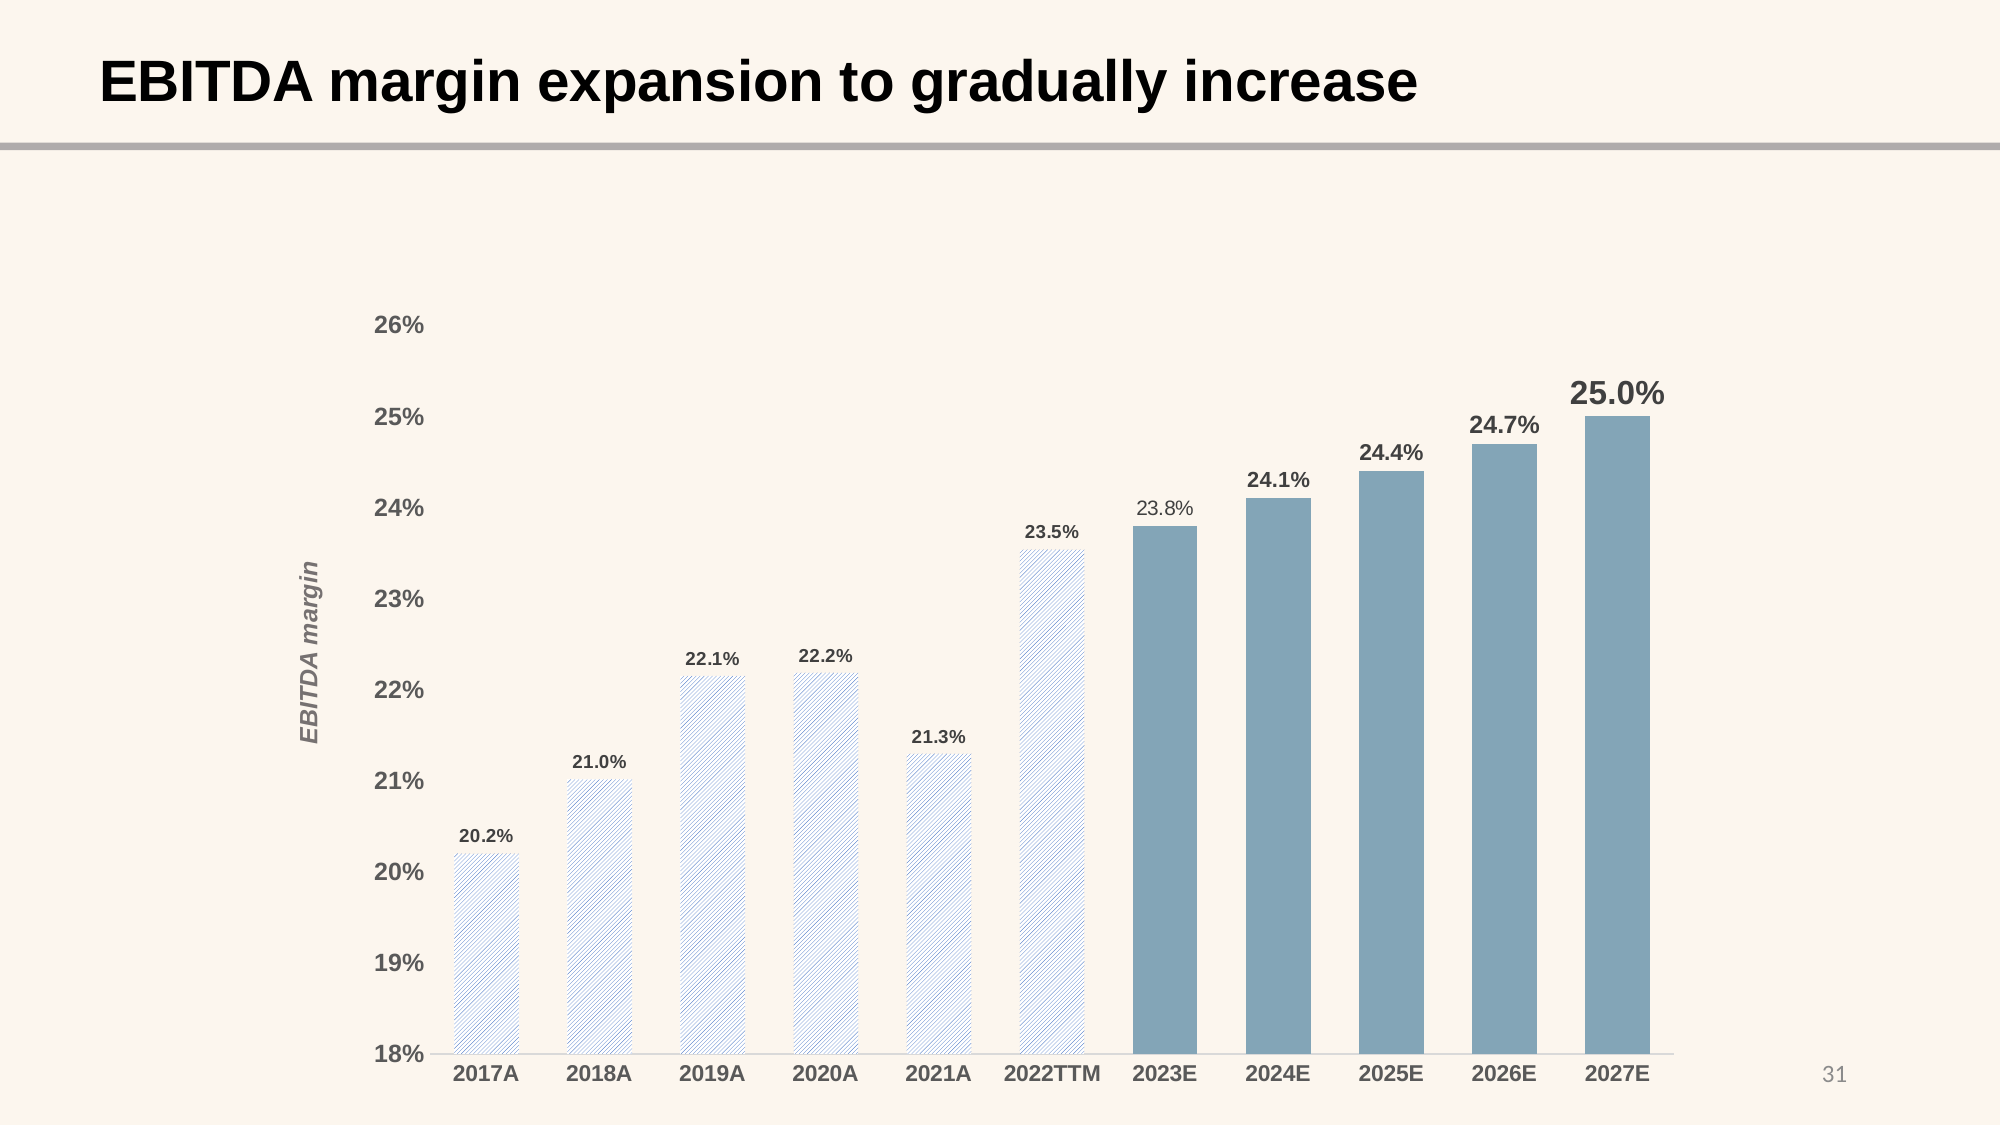

EBITDA margin expansion to gradually increase

### Chart

| Category |  |
|---|---|
| 2017A | 0.2019977360104936 |
| 2018A | 0.21013410008758135 |
| 2019A | 0.22149912599725527 |
| 2020A | 0.2218491224202599 |
| 2021A | 0.21296258349349861 |
| 2022TTM | 0.23537448016166712 |
| 2023E | 0.238 |
| 2024E | 0.241 |
| 2025E | 0.244 |
| 2026E | 0.247 |
| 2027E | 0.25 |
EBITDA margin
31